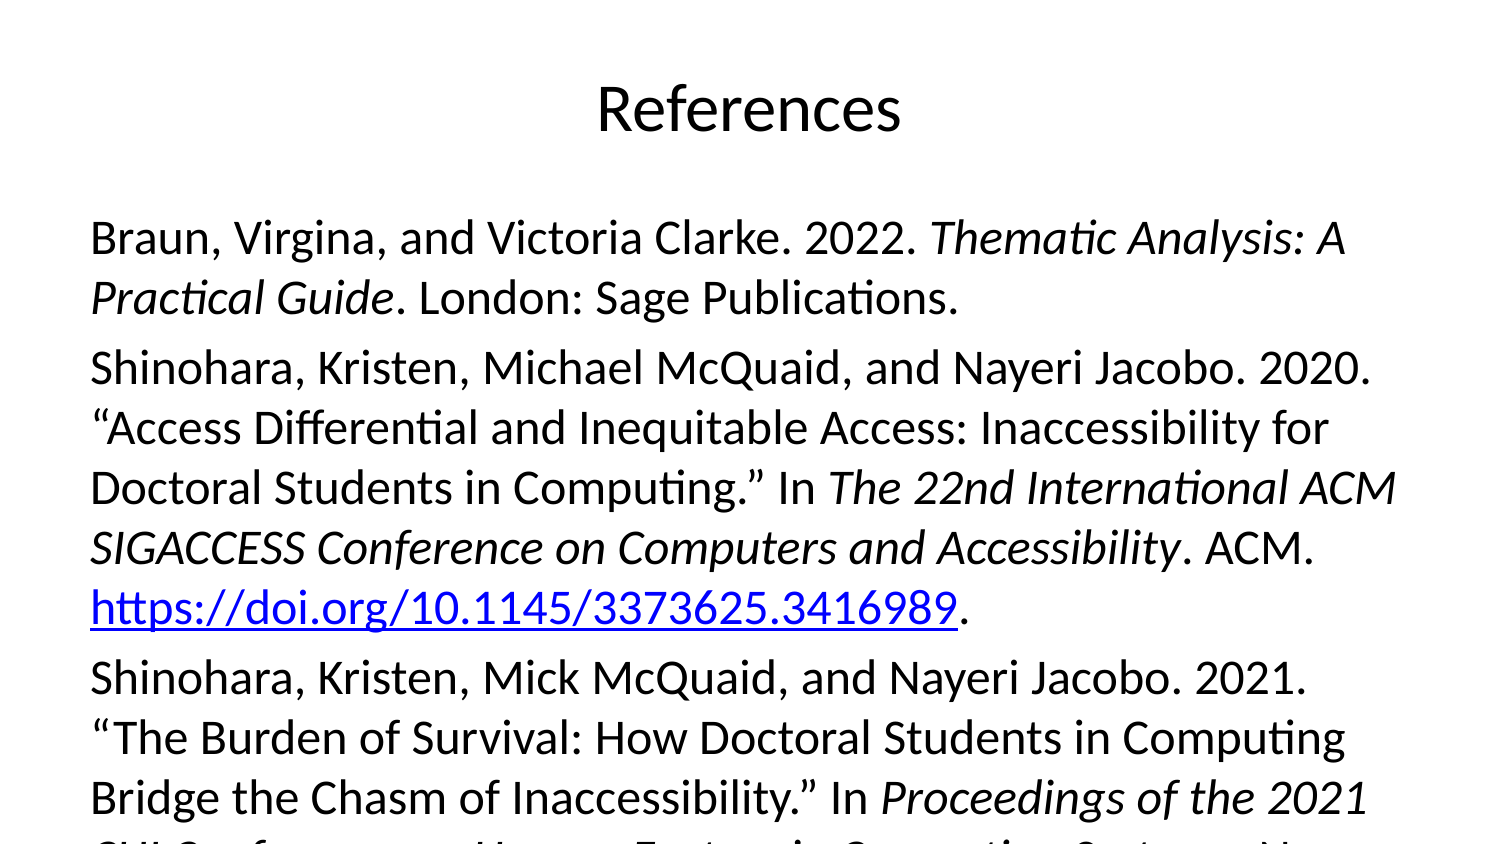

# References
Braun, Virgina, and Victoria Clarke. 2022. Thematic Analysis: A Practical Guide. London: Sage Publications.
Shinohara, Kristen, Michael McQuaid, and Nayeri Jacobo. 2020. “Access Differential and Inequitable Access: Inaccessibility for Doctoral Students in Computing.” In The 22nd International ACM SIGACCESS Conference on Computers and Accessibility. ACM. https://doi.org/10.1145/3373625.3416989.
Shinohara, Kristen, Mick McQuaid, and Nayeri Jacobo. 2021. “The Burden of Survival: How Doctoral Students in Computing Bridge the Chasm of Inaccessibility.” In Proceedings of the 2021 CHI Conference on Human Factors in Computing Systems. New York, NY, USA: Association for Computing Machinery. https://doi.org/10.1145/3411764.3445277.
Shinohara, Kristen, Murtaza Tamjeed, Michael McQuaid, and Dymen A. Barkins. 2022. “Usability, Accessibility and Social Entanglements in Advanced Tool Use by Vision Impaired Graduate Students.” Proceedings of the ACM on Human-Computer Interaction 6 (CSCW2): 1–21. https://doi.org/10.1145/3555609.
Tamjeed, Murtaza, Vinita Tibdewal, Madison Russell, Michael McQuaid, Tae Oh, and Kristen Shinohara. 2021. “Understanding Disability Services Toward Improving Graduate Student Support.” In The 23rd International ACM SIGACCESS Conference on Computers and Accessibility. ACM. https://doi.org/10.1145/3441852.3471231.